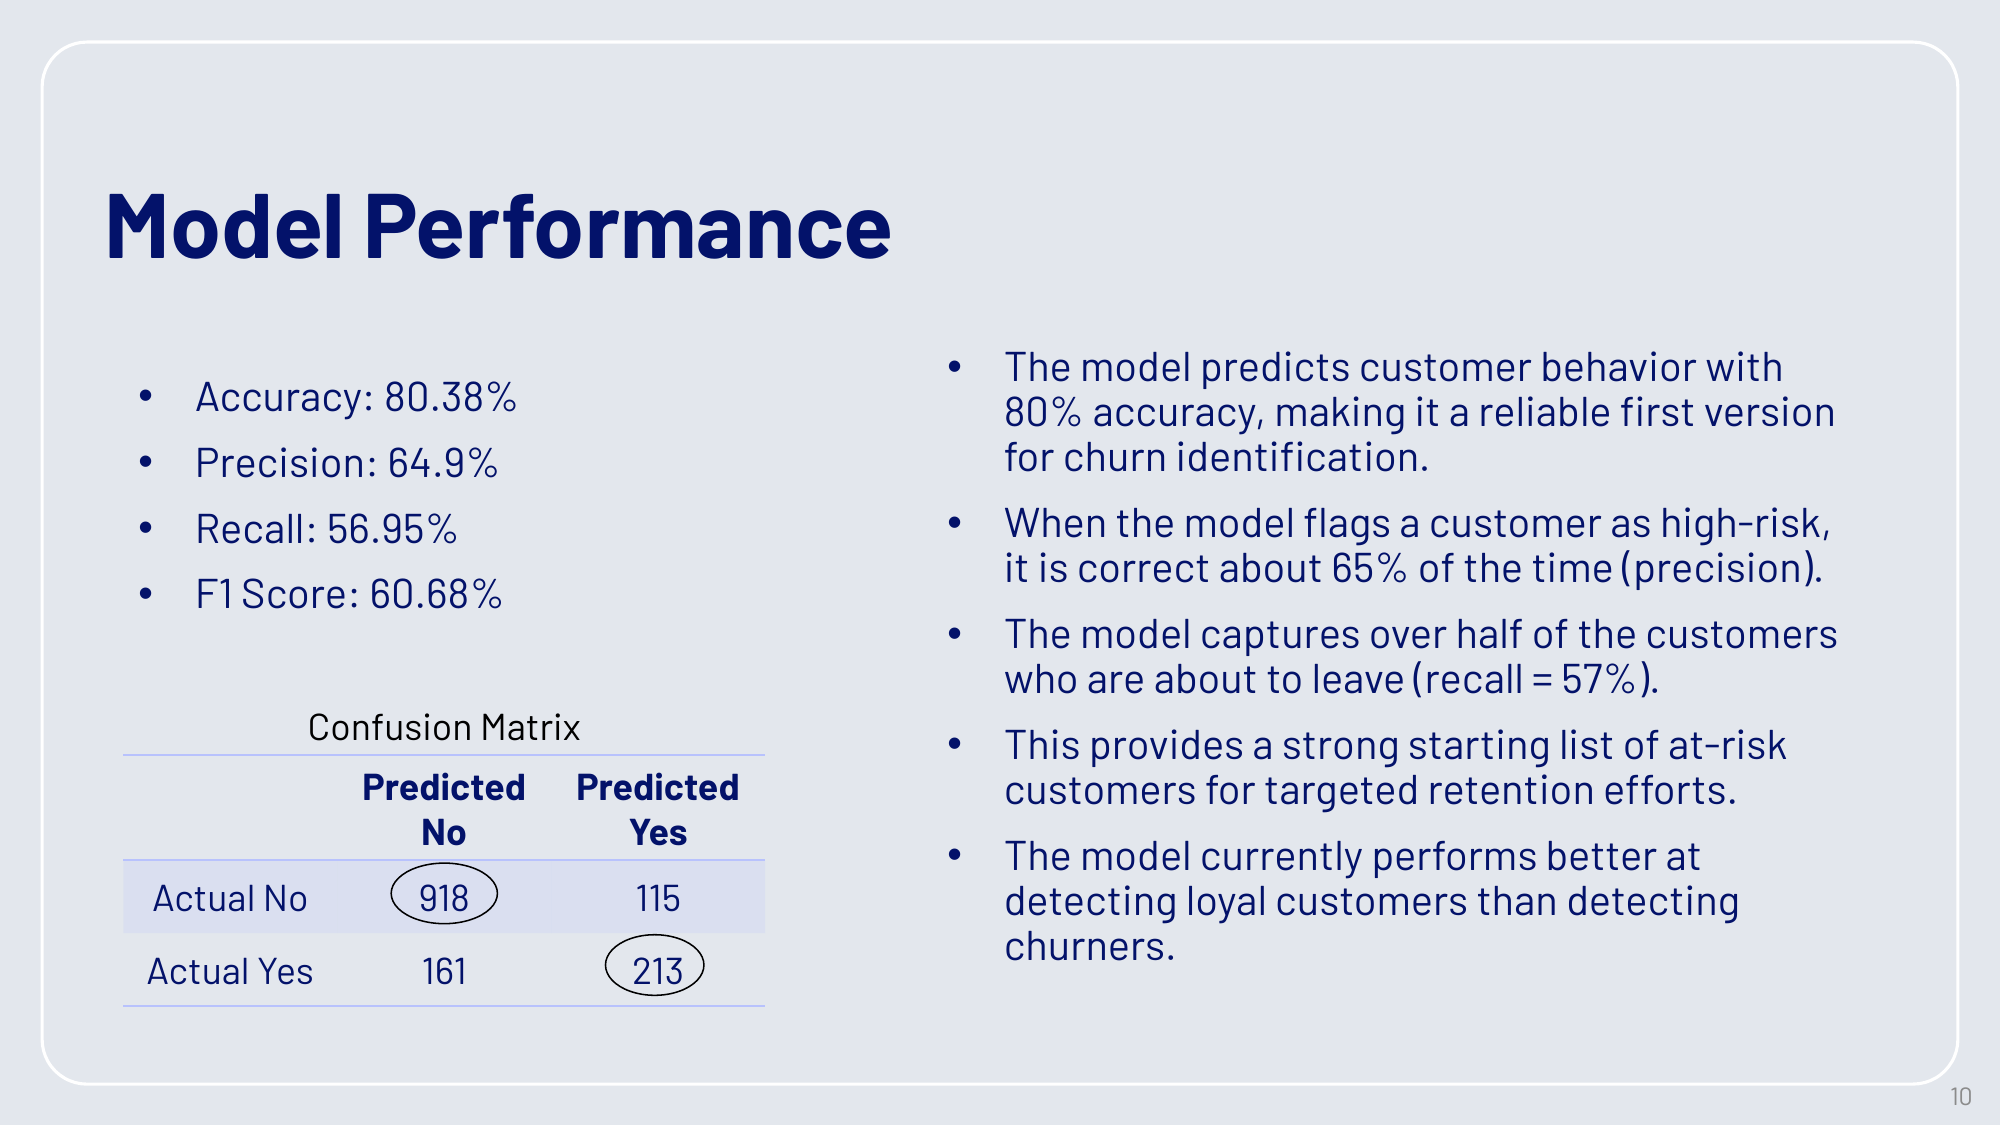

# Model Performance
The model predicts customer behavior with 80% accuracy, making it a reliable first version for churn identification.
When the model flags a customer as high-risk, it is correct about 65% of the time (precision).
The model captures over half of the customers who are about to leave (recall = 57%).
This provides a strong starting list of at-risk customers for targeted retention efforts.
The model currently performs better at detecting loyal customers than detecting churners.
Accuracy: 80.38%
Precision: 64.9%
Recall: 56.95%
F1 Score: 60.68%
Confusion Matrix
|  | Predicted No | Predicted Yes |
| --- | --- | --- |
| Actual No | 918 | 115 |
| Actual Yes | 161 | 213 |

10